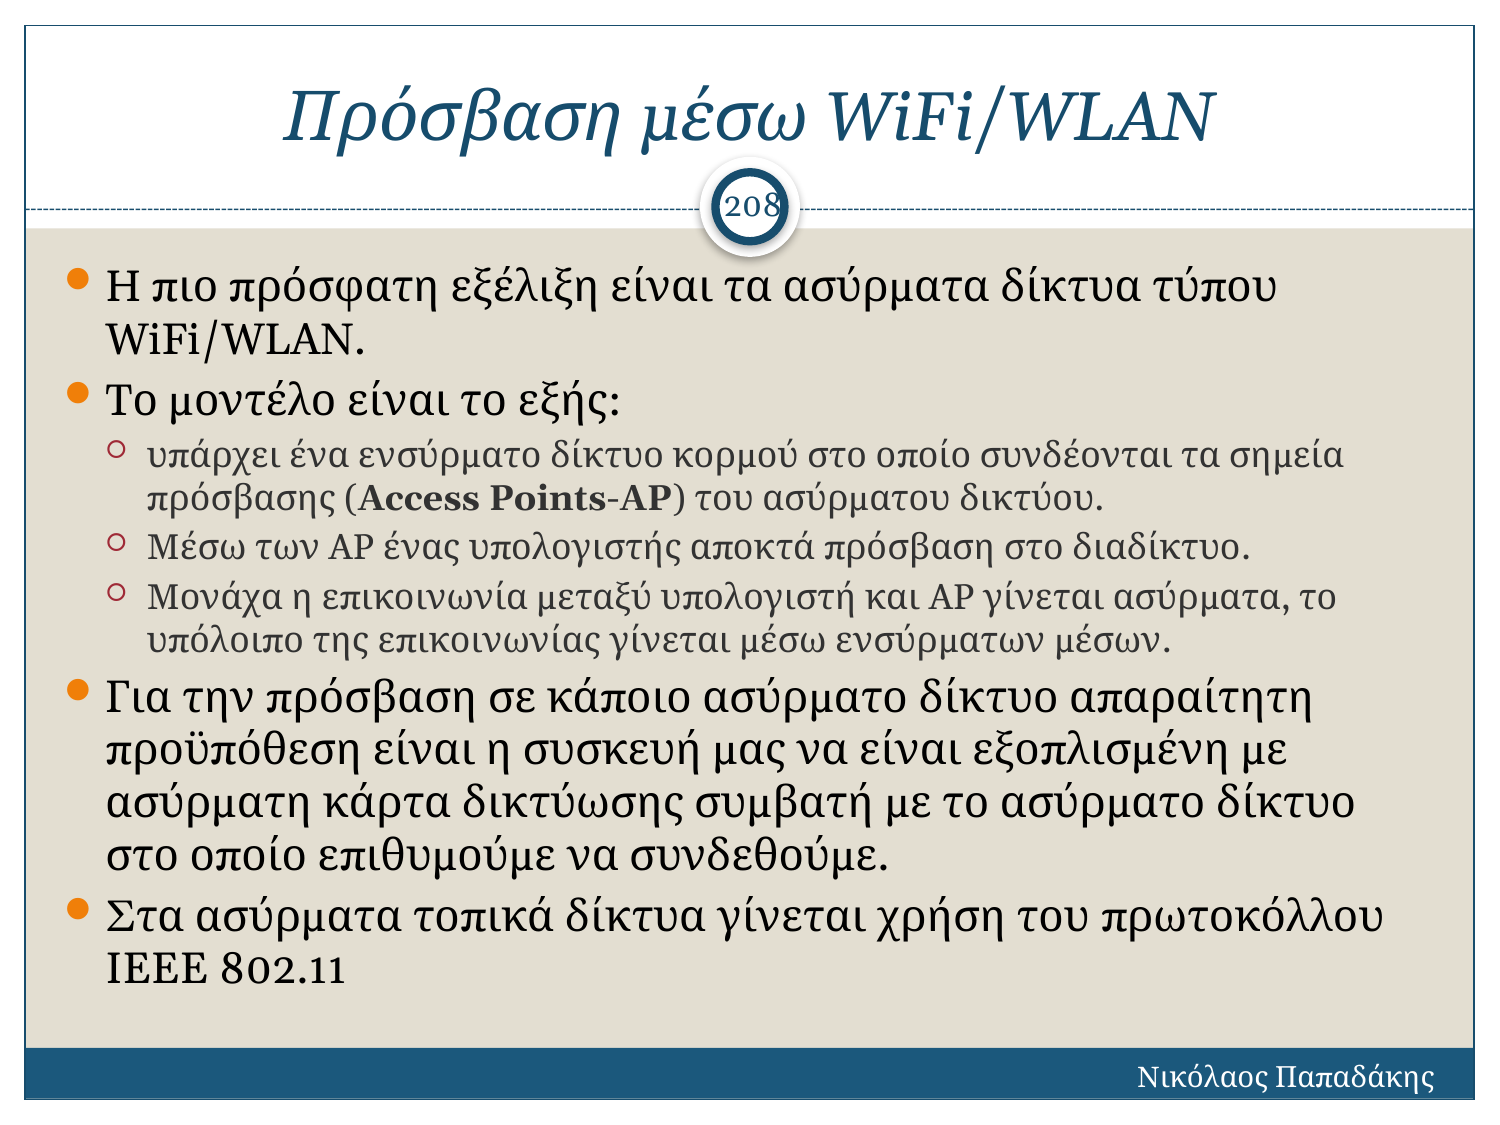

# Πρόσβαση μέσω WiFi/WLAN
208
Η πιο πρόσφατη εξέλιξη είναι τα ασύρματα δίκτυα τύπου WiFi/WLAN.
Το μοντέλο είναι το εξής:
υπάρχει ένα ενσύρματο δίκτυο κορμού στο οποίο συνδέονται τα σημεία πρόσβασης (Access Points-AP) του ασύρματου δικτύου.
Μέσω των ΑΡ ένας υπολογιστής αποκτά πρόσβαση στο διαδίκτυο.
Μονάχα η επικοινωνία μεταξύ υπολογιστή και ΑΡ γίνεται ασύρματα, το υπόλοιπο της επικοινωνίας γίνεται μέσω ενσύρματων μέσων.
Για την πρόσβαση σε κάποιο ασύρματο δίκτυο απαραίτητη προϋπόθεση είναι η συσκευή μας να είναι εξοπλισμένη με ασύρματη κάρτα δικτύωσης συμβατή με το ασύρματο δίκτυο στο οποίο επιθυμούμε να συνδεθούμε.
Στα ασύρματα τοπικά δίκτυα γίνεται χρήση του πρωτοκόλλου IEEE 802.11
Νικόλαος Παπαδάκης